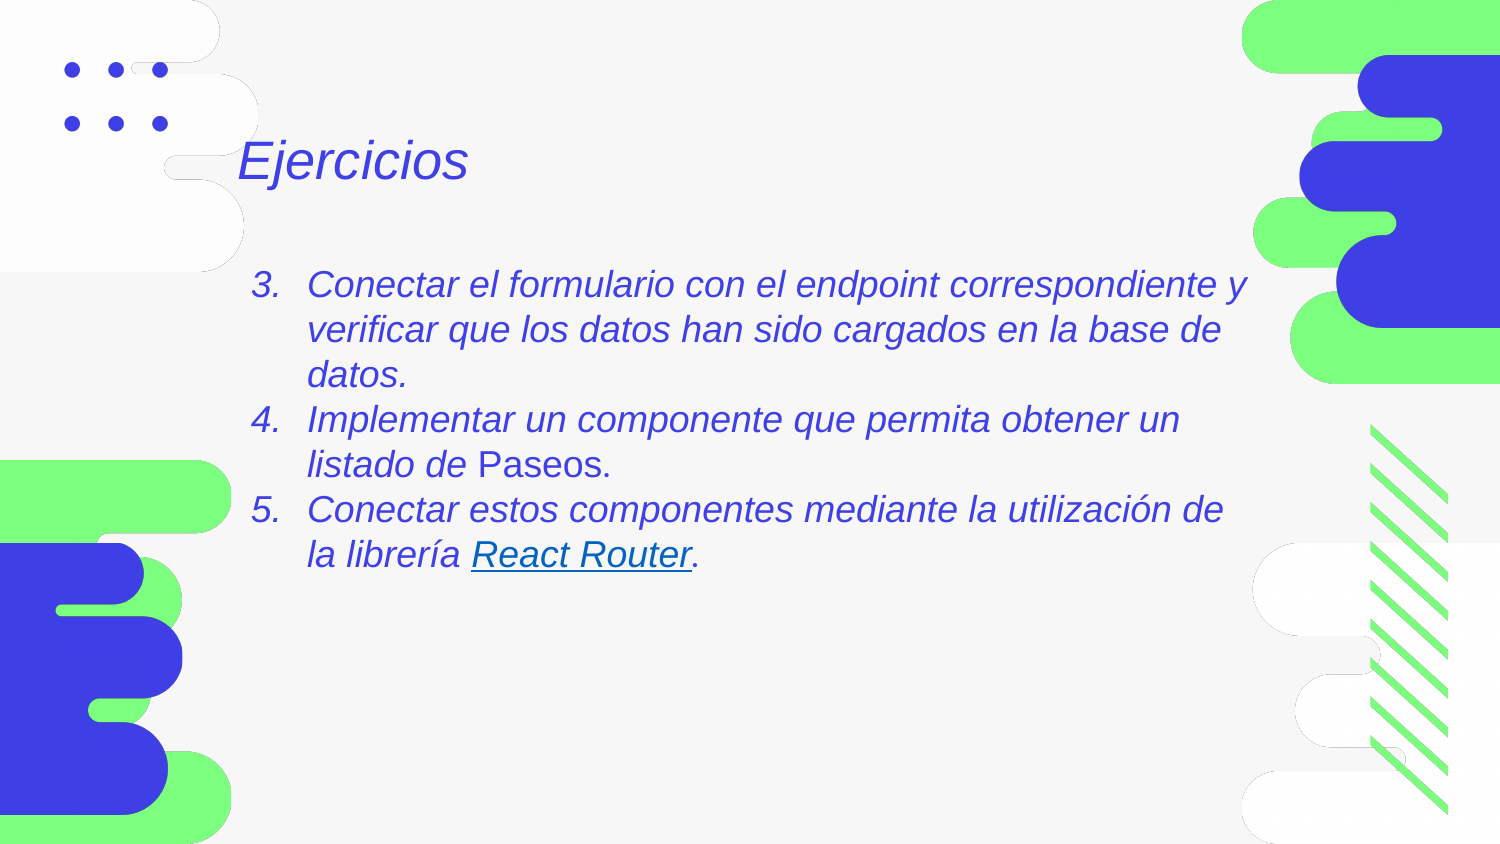

Ejercicios
Conectar el formulario con el endpoint correspondiente y verificar que los datos han sido cargados en la base de datos.
Implementar un componente que permita obtener un listado de Paseos.
Conectar estos componentes mediante la utilización de la librería React Router.